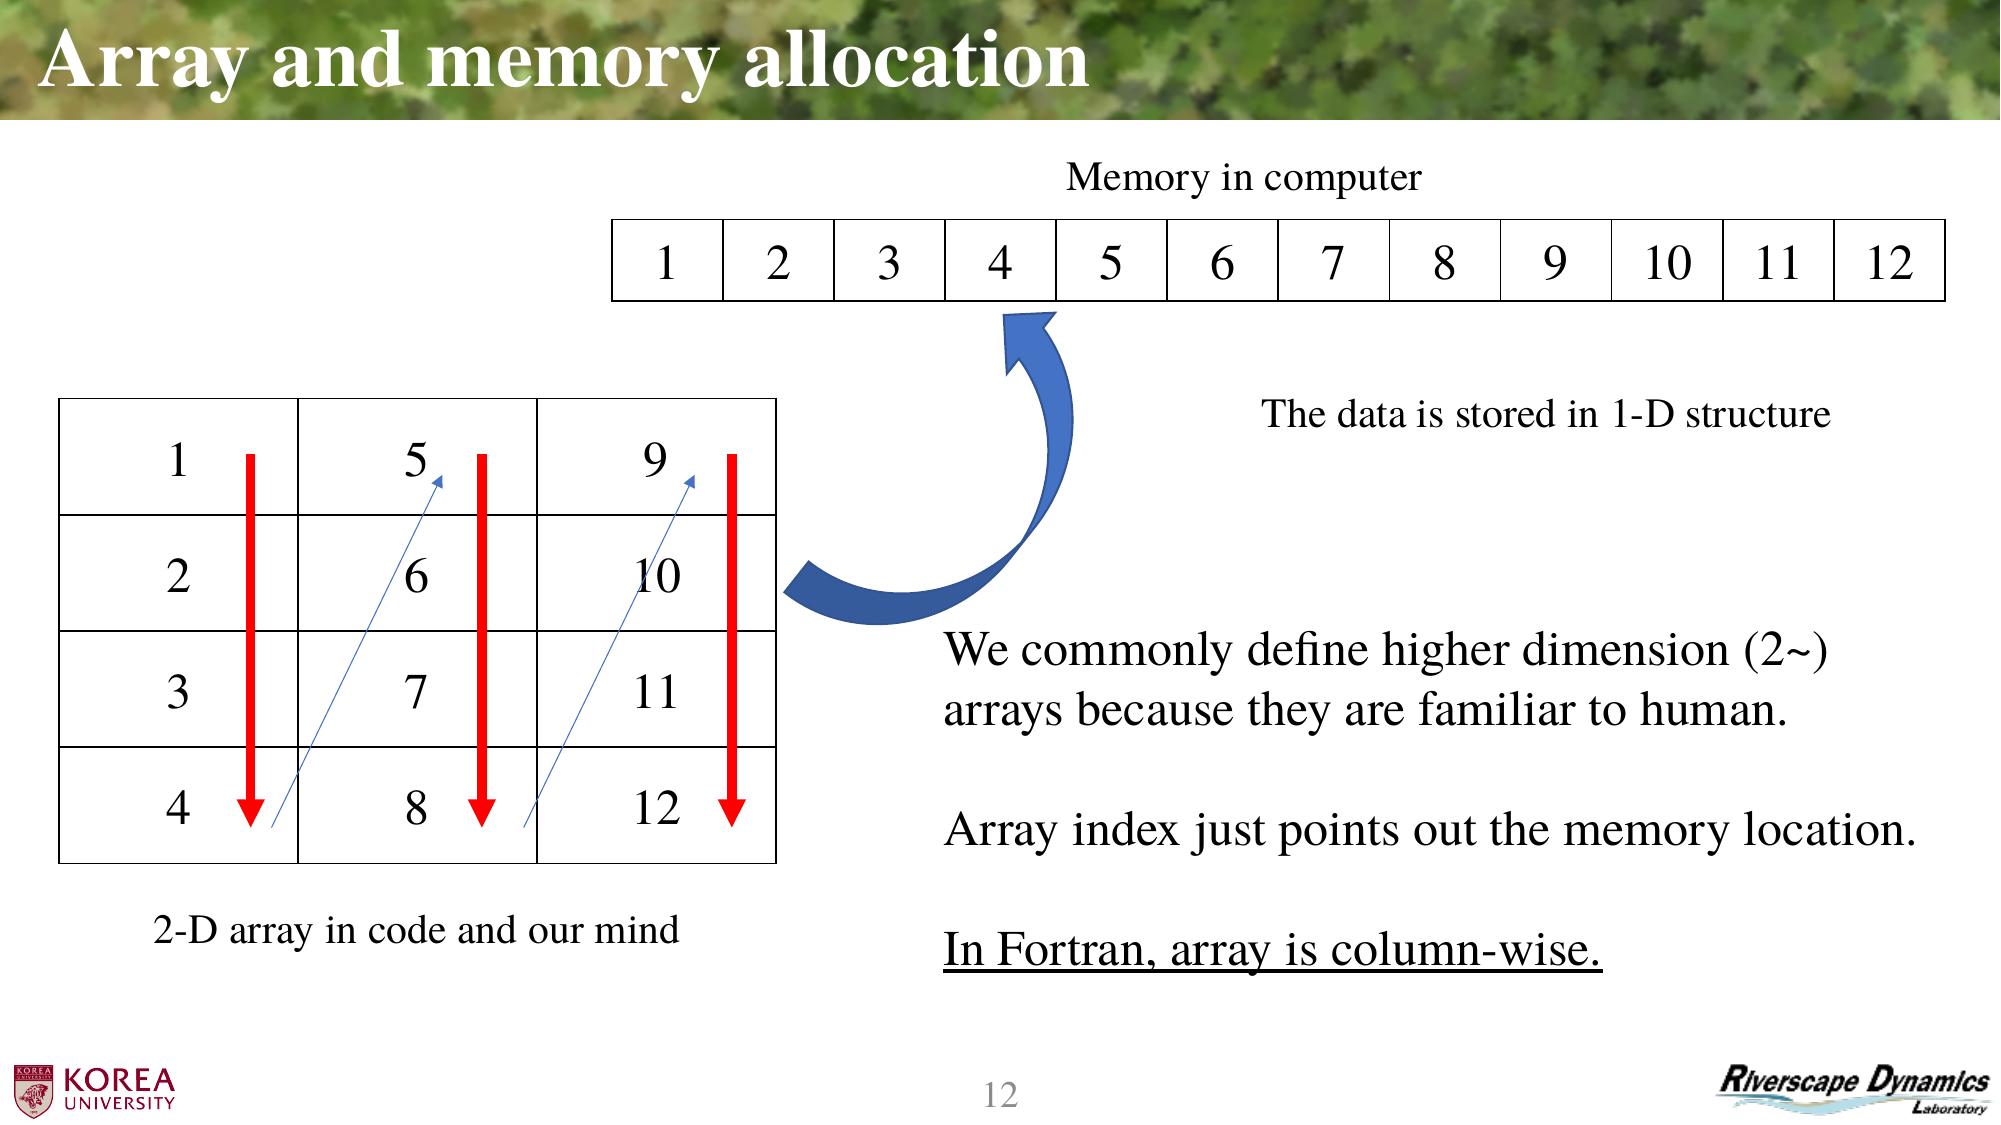

# Array and memory allocation
Memory in computer
| 1 | 2 | 3 | 4 | 5 | 6 | 7 | 8 | 9 | 10 | 11 | 12 |
| --- | --- | --- | --- | --- | --- | --- | --- | --- | --- | --- | --- |
The data is stored in 1-D structure
| 1 | 5 | 9 |
| --- | --- | --- |
| 2 | 6 | 10 |
| 3 | 7 | 11 |
| 4 | 8 | 12 |

We commonly define higher dimension (2~)
arrays because they are familiar to human.

Array index just points out the memory location.

In Fortran, array is column-wise.
2-D array in code and our mind
12